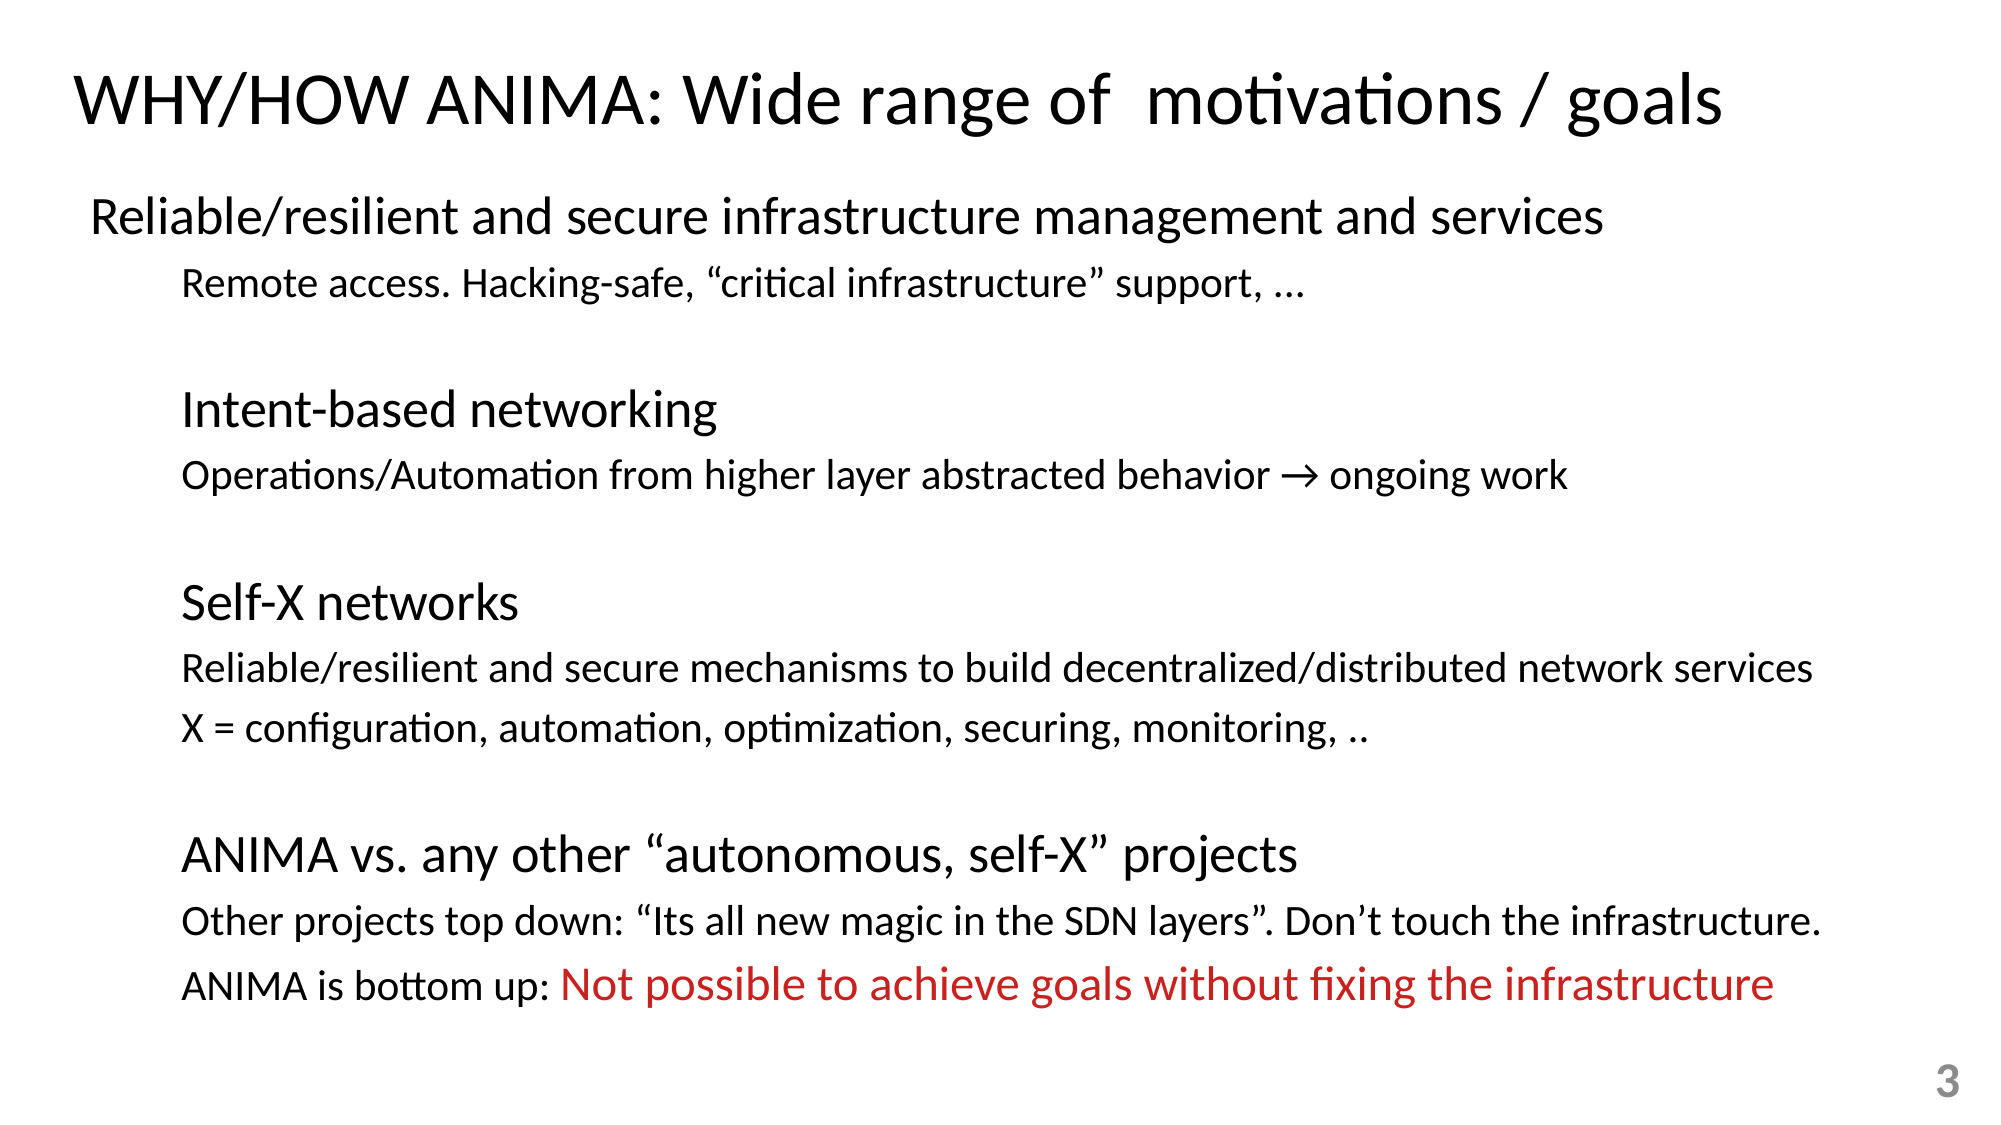

WHY/HOW ANIMA: Wide range of  motivations / goals

Reliable/resilient and secure infrastructure management and services
Remote access. Hacking-safe, “critical infrastructure” support, ...

Intent-based networking
Operations/Automation from higher layer abstracted behavior → ongoing work

Self-X networks
Reliable/resilient and secure mechanisms to build decentralized/distributed network services
X = configuration, automation, optimization, securing, monitoring, ..

ANIMA vs. any other “autonomous, self-X” projects
Other projects top down: “Its all new magic in the SDN layers”. Don’t touch the infrastructure.
ANIMA is bottom up: Not possible to achieve goals without fixing the infrastructure
3